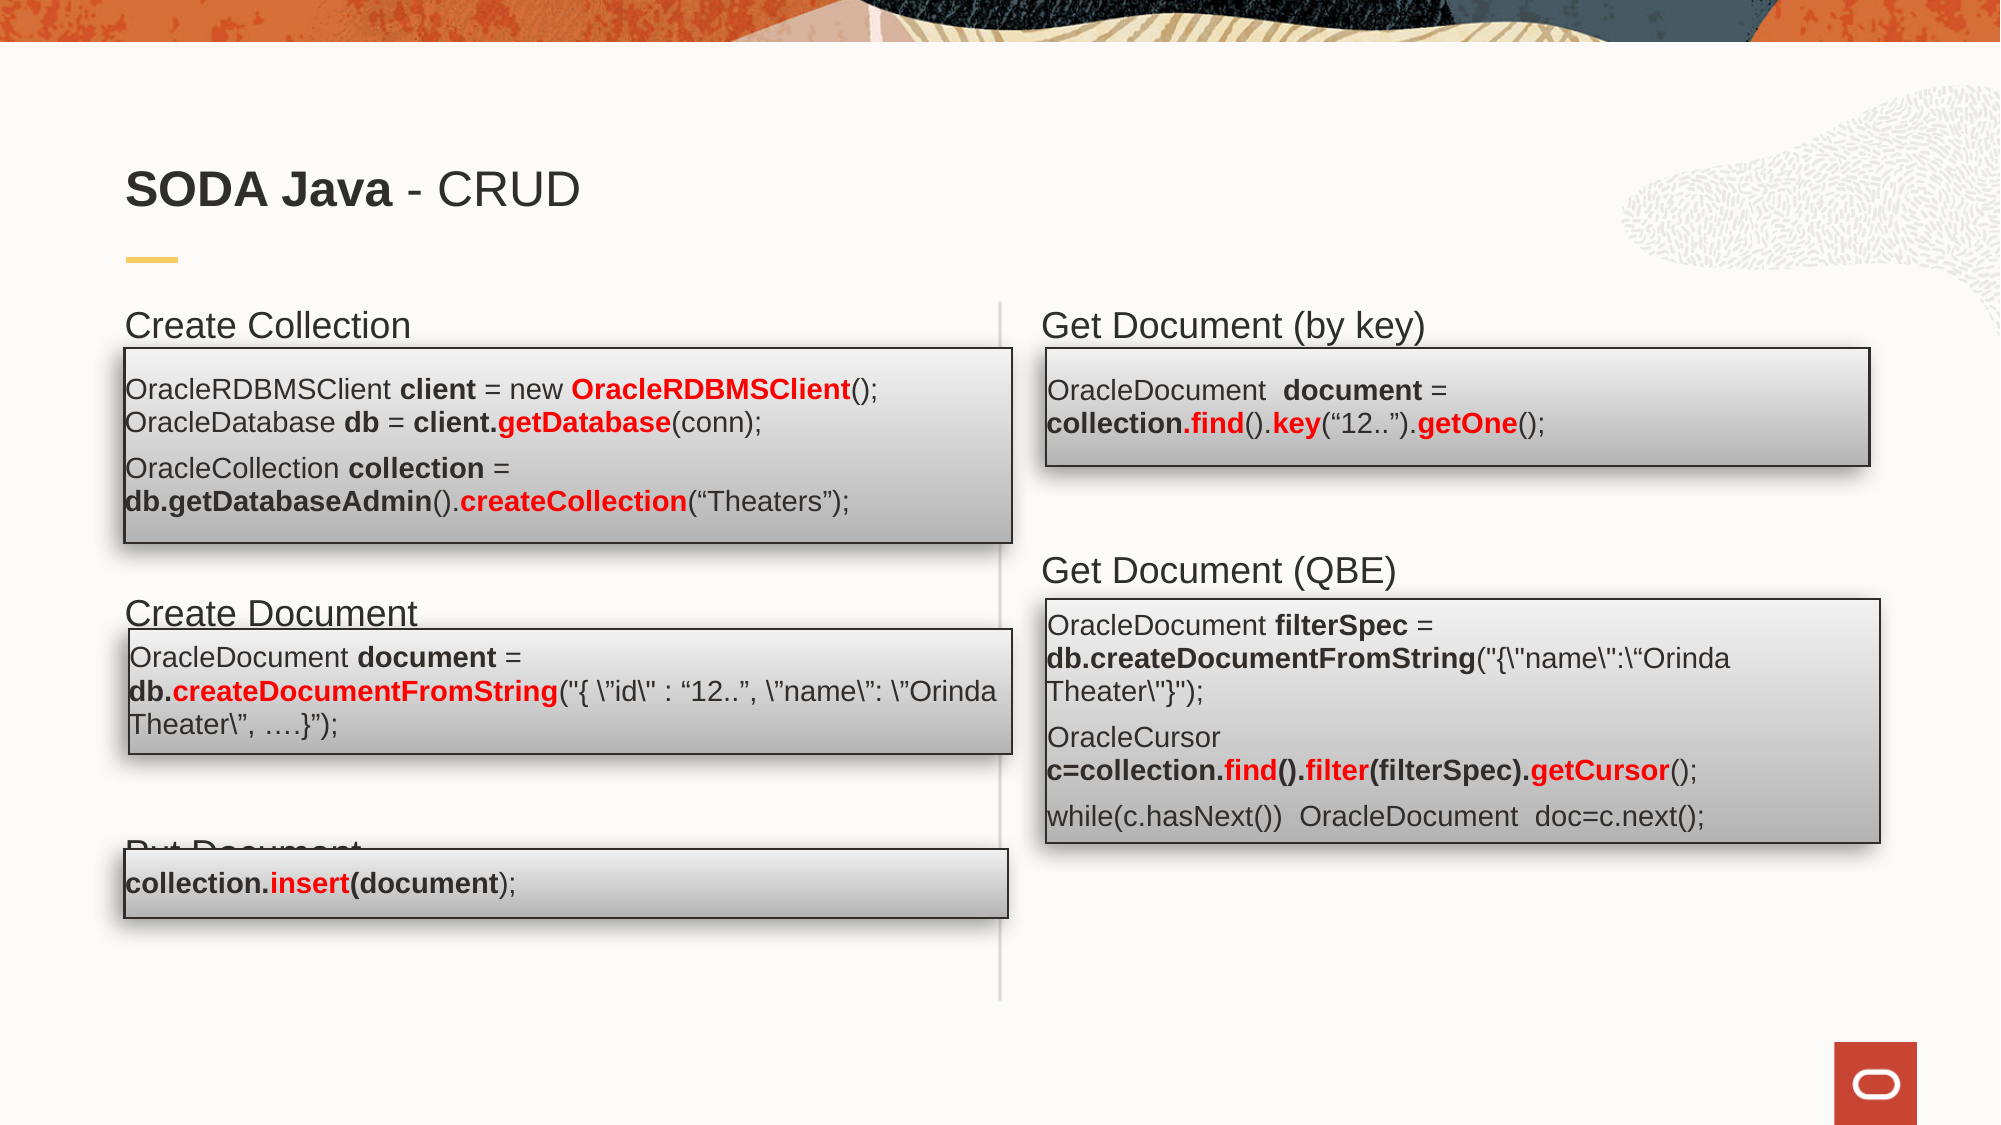

# SODA Java - CRUD
Create Collection

Create Document

Put Document
Get Document (by key)

Get Document (QBE)
OracleRDBMSClient client = new OracleRDBMSClient();
OracleDatabase db = client.getDatabase(conn);
OracleCollection collection = db.getDatabaseAdmin().createCollection(“Theaters”);
OracleDocument  document = collection.find().key(“12..”).getOne();
OracleDocument filterSpec = db.createDocumentFromString("{\"name\":\“Orinda Theater\"}");
OracleCursor c=collection.find().filter(filterSpec).getCursor();
while(c.hasNext())  OracleDocument  doc=c.next();
OracleDocument document = db.createDocumentFromString("{ \”id\" : “12..”, \”name\”: \”Orinda Theater\”, ….}”);
collection.insert(document);